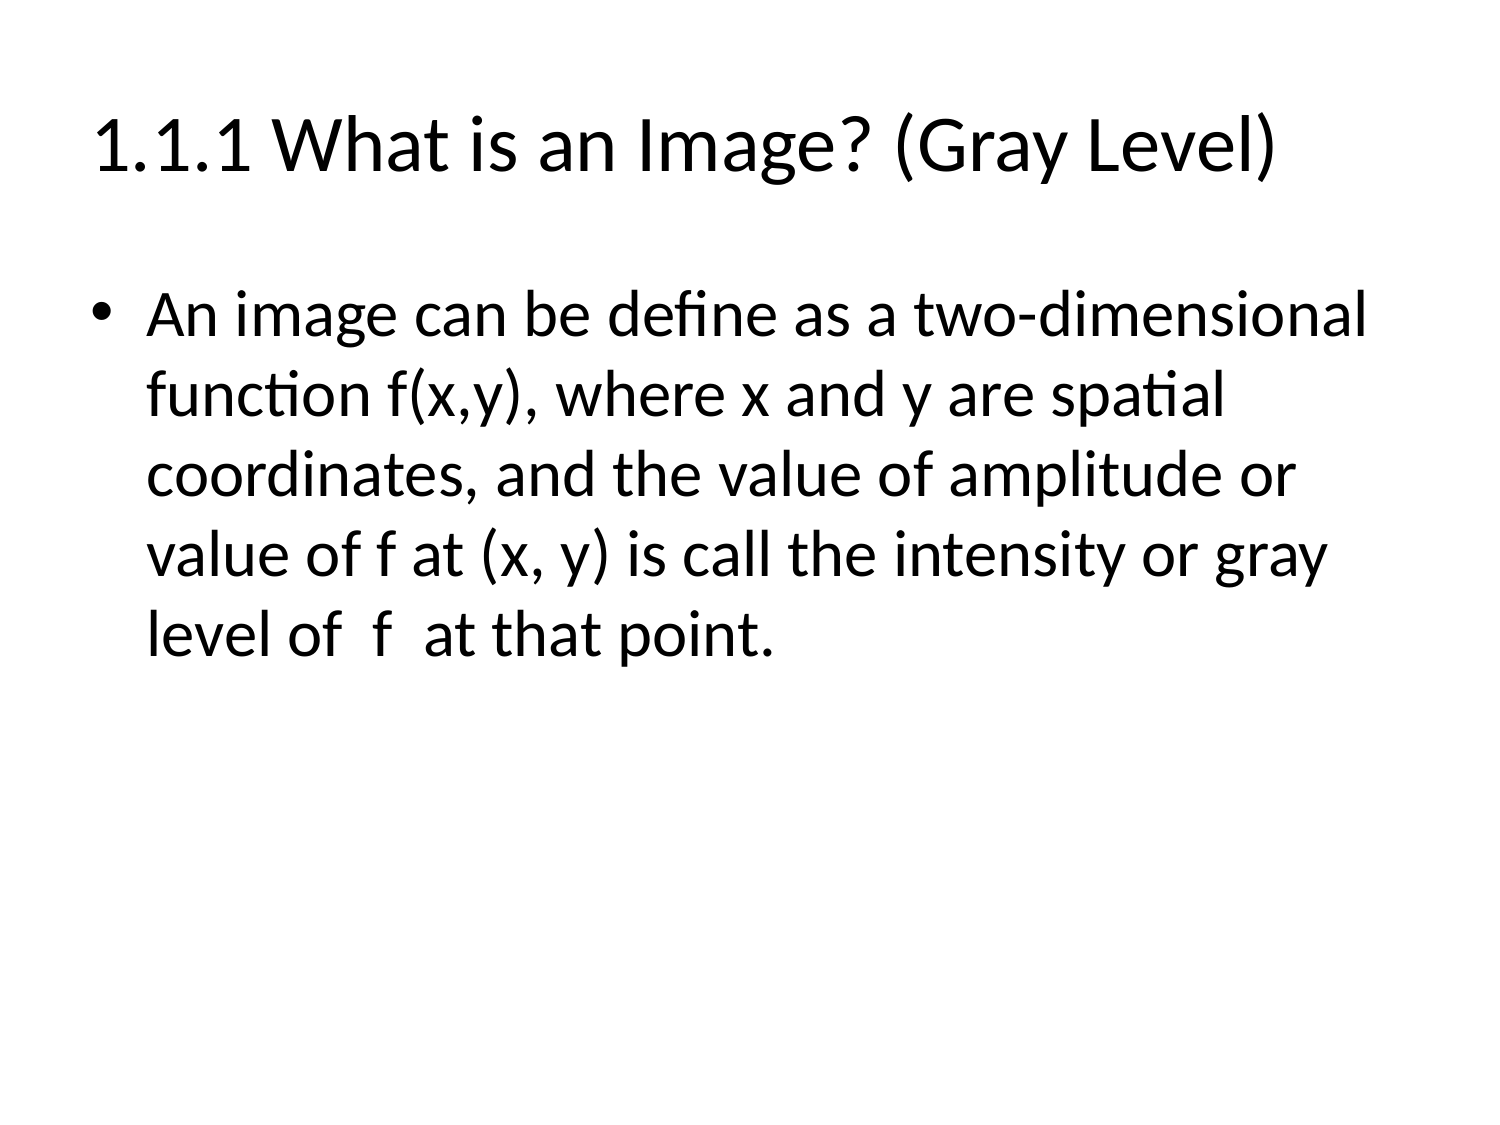

# 1.1.1 What is an Image? (Gray Level)
An image can be define as a two-dimensional function f(x,y), where x and y are spatial coordinates, and the value of amplitude or value of f at (x, y) is call the intensity or gray level of  f  at that point.